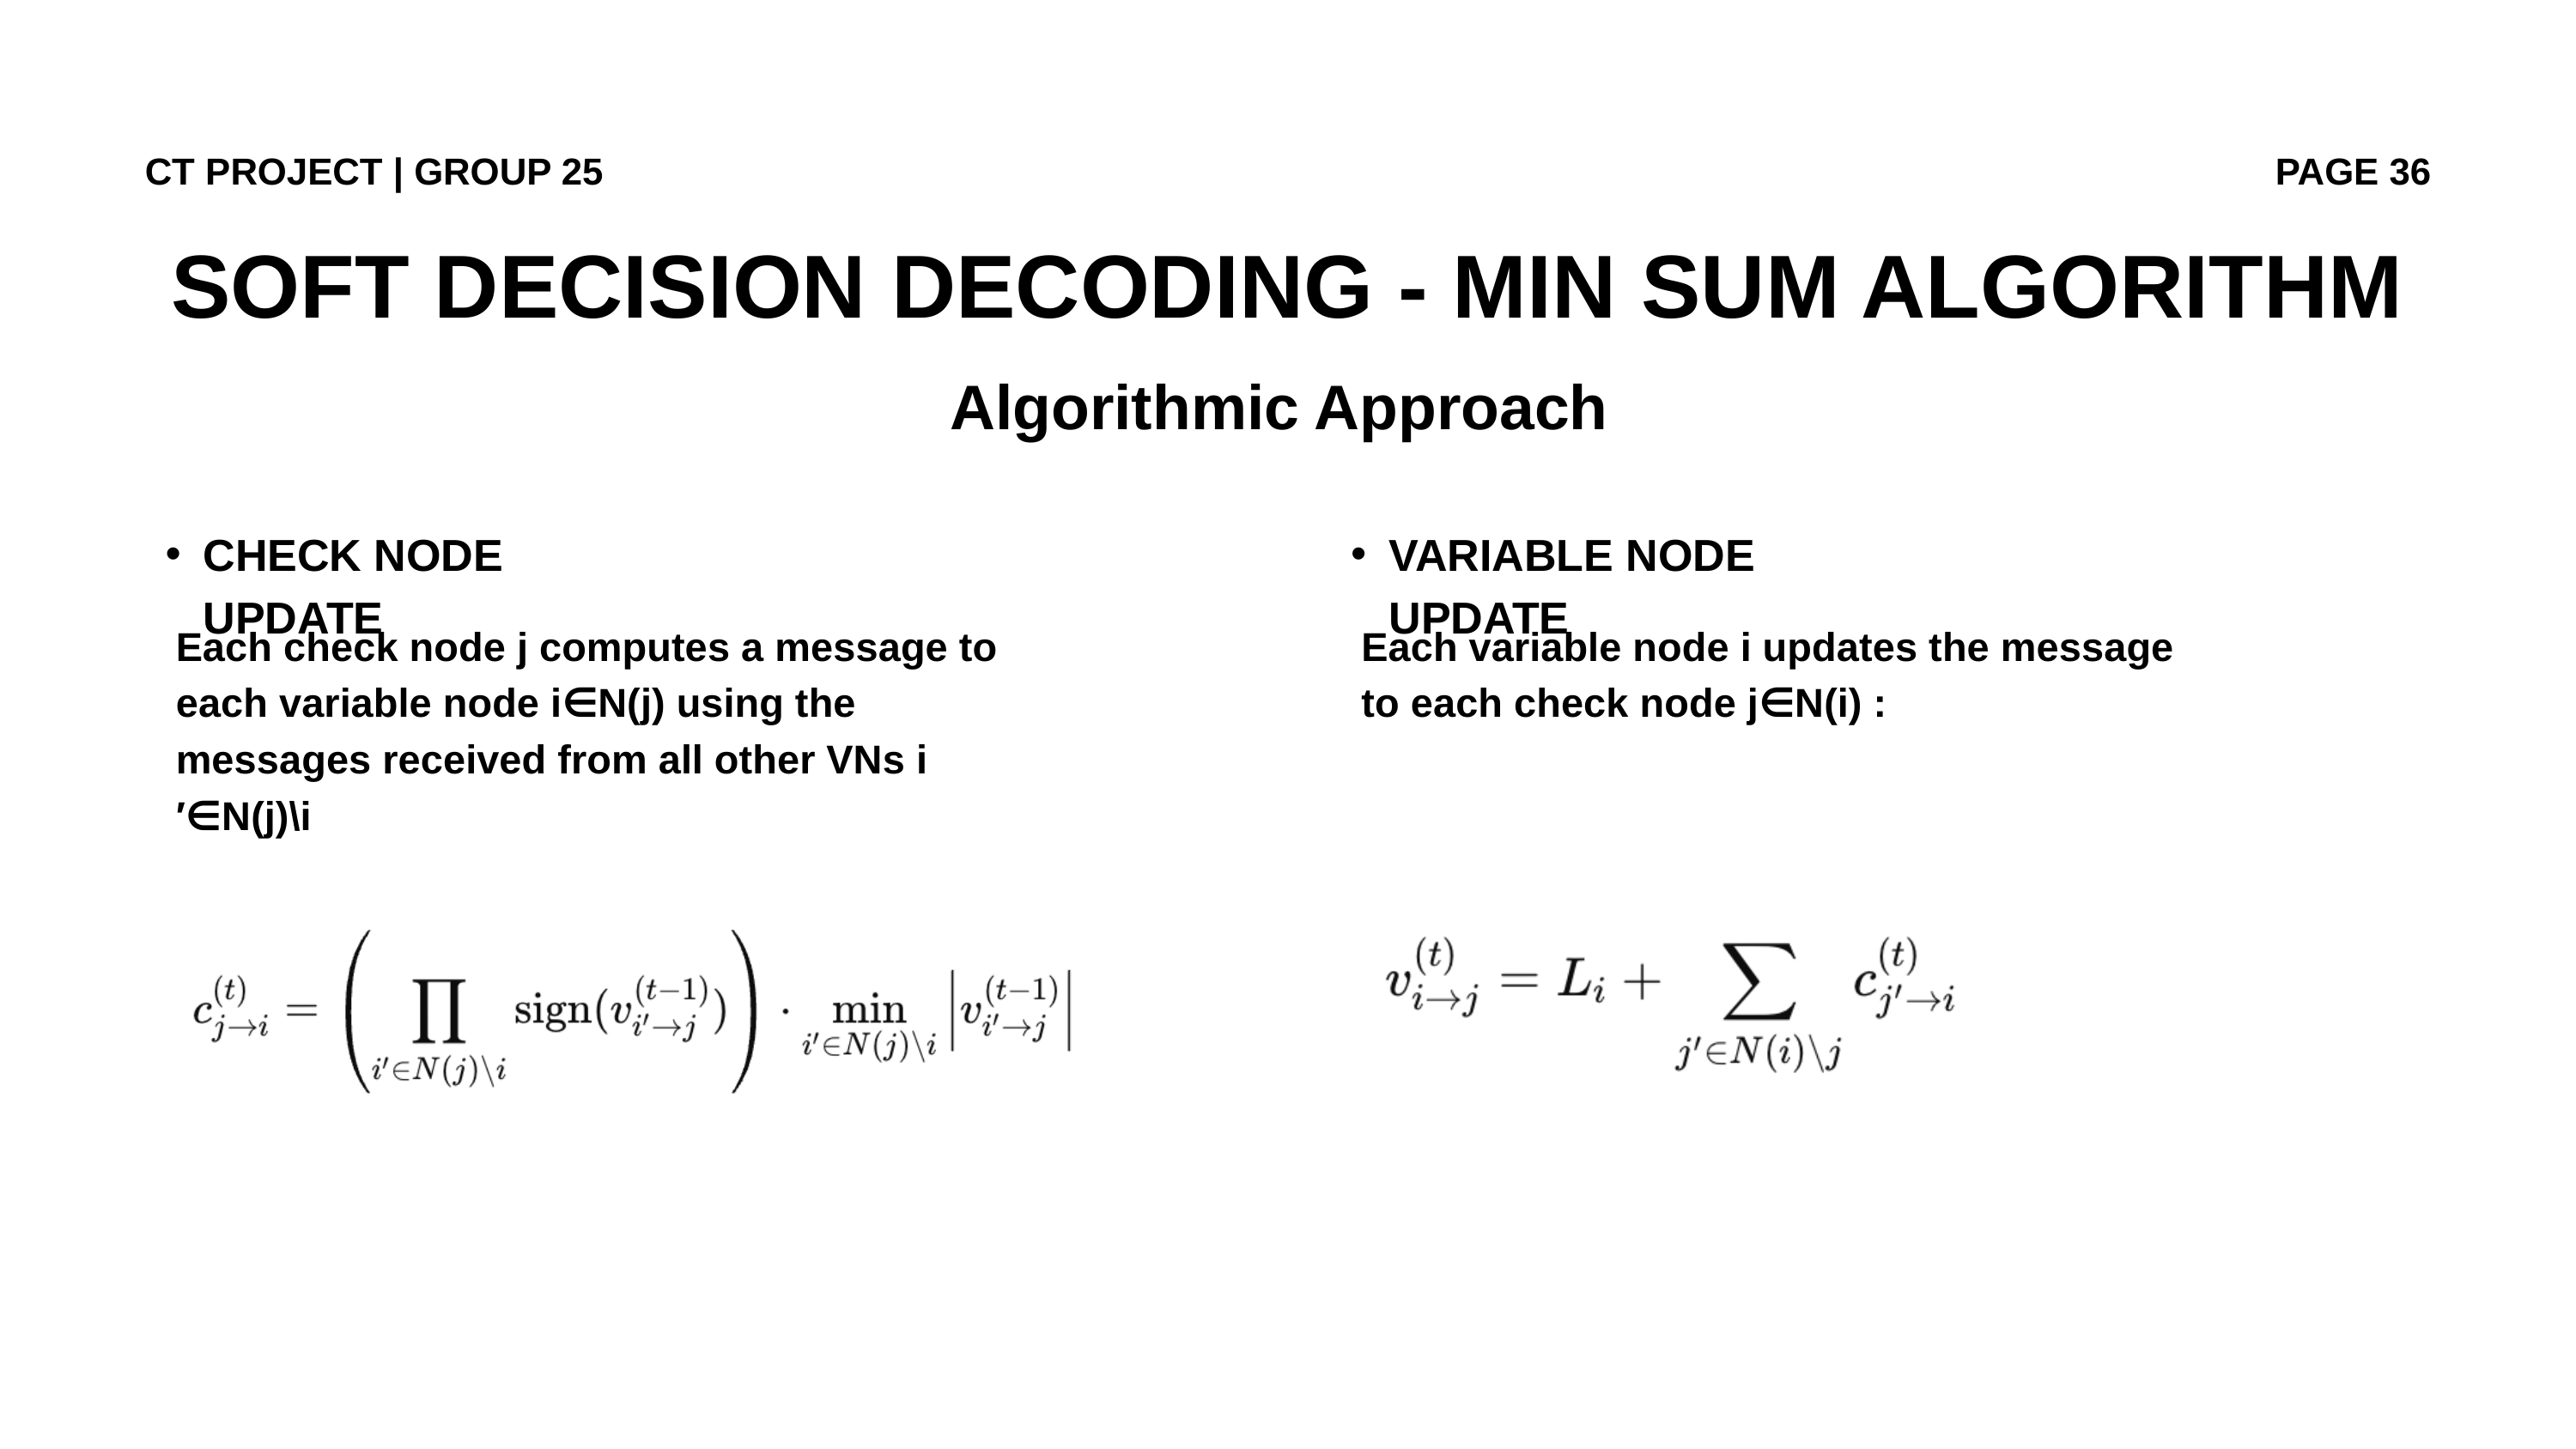

CT PROJECT | GROUP 25
PAGE 36
SOFT DECISION DECODING - MIN SUM ALGORITHM
Algorithmic Approach
CHECK NODE UPDATE
VARIABLE NODE UPDATE
Each check node j computes a message to each variable node i∈N(j) using the messages received from all other VNs i′∈N(j)\i
Each variable node i updates the message to each check node j∈N(i) :